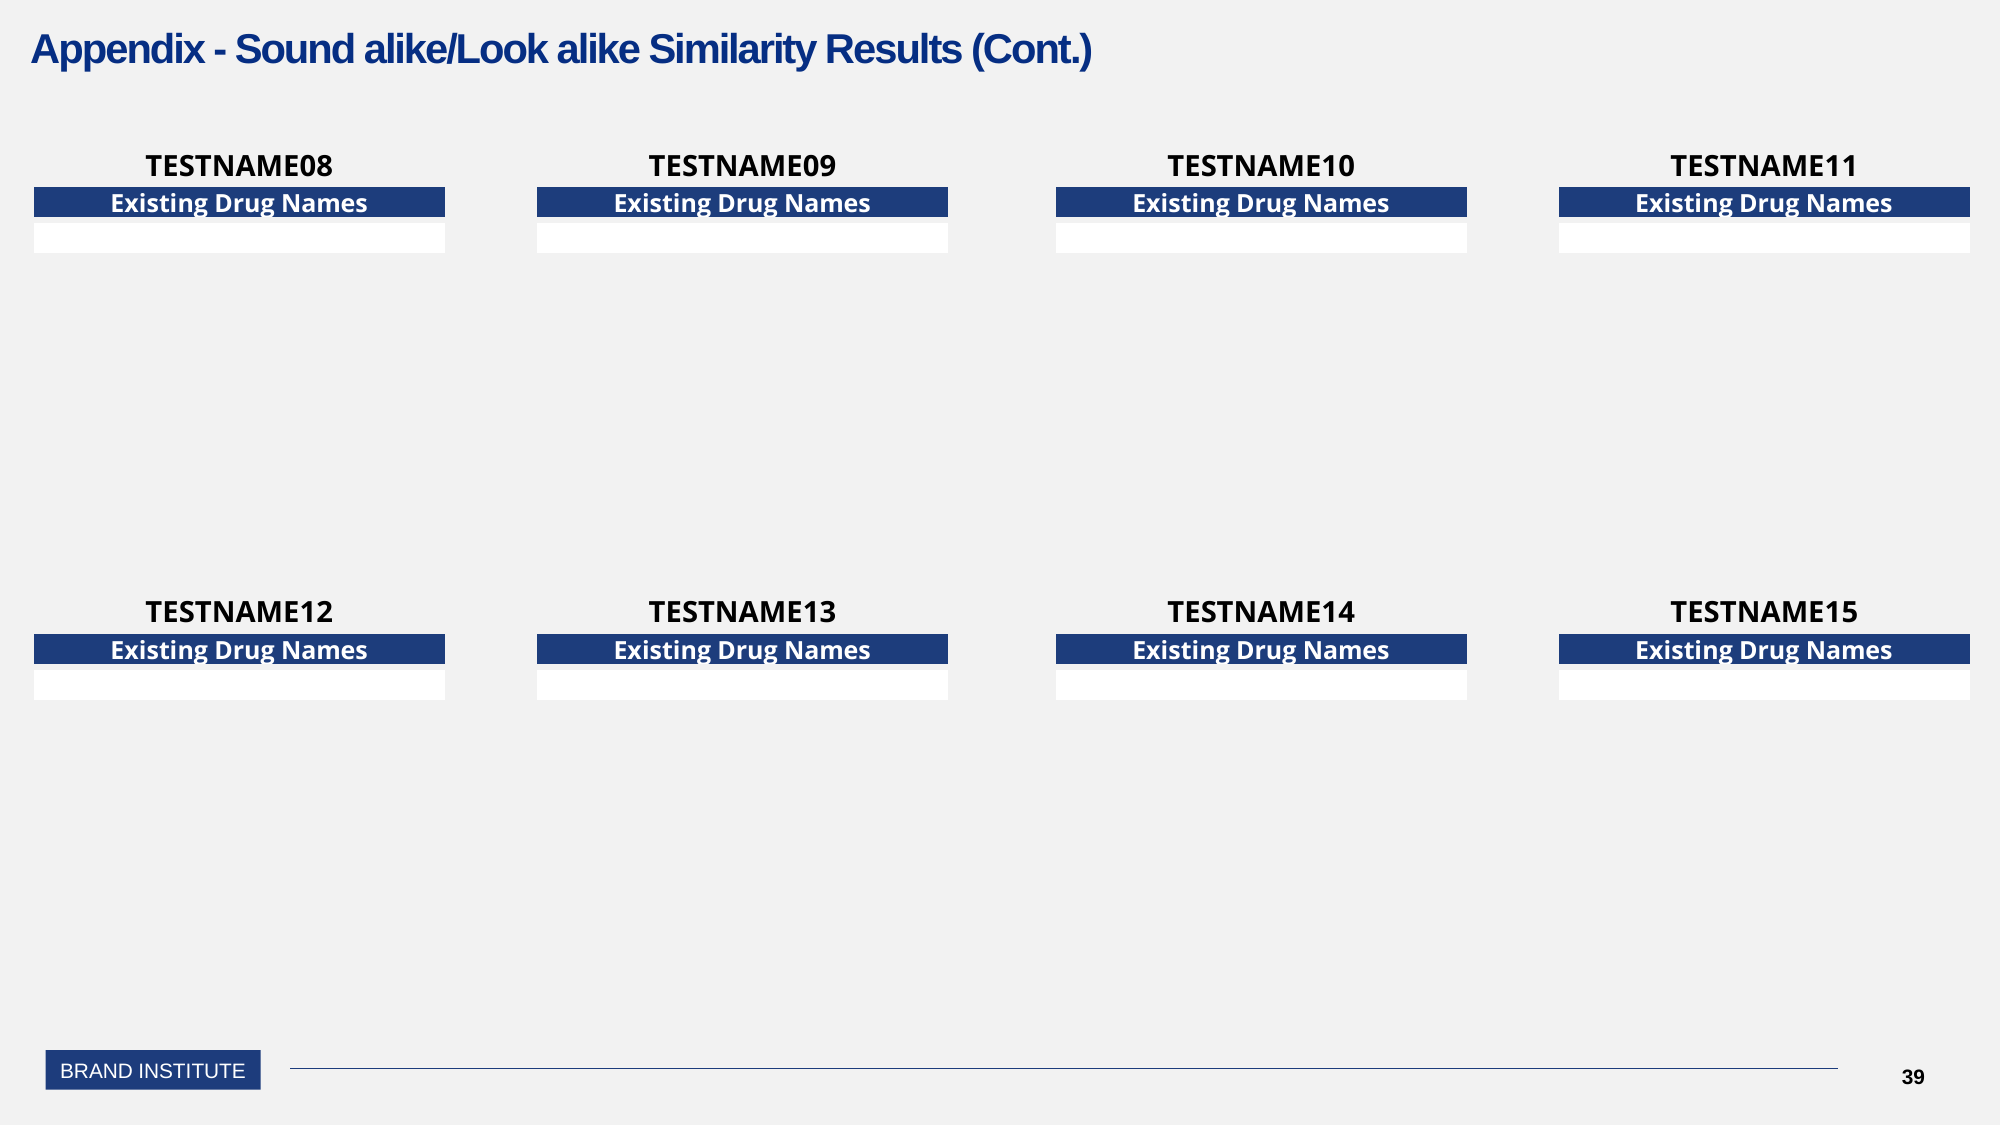

# Appendix - Sound alike/Look alike Similarity Results (Cont.)
| TESTNAME08 |
| --- |
| Existing Drug Names |
|  |
| TESTNAME09 |
| --- |
| Existing Drug Names |
|  |
| TESTNAME10 |
| --- |
| Existing Drug Names |
|  |
| TESTNAME11 |
| --- |
| Existing Drug Names |
|  |
| TESTNAME12 |
| --- |
| Existing Drug Names |
|  |
| TESTNAME13 |
| --- |
| Existing Drug Names |
|  |
| TESTNAME14 |
| --- |
| Existing Drug Names |
|  |
| TESTNAME15 |
| --- |
| Existing Drug Names |
|  |